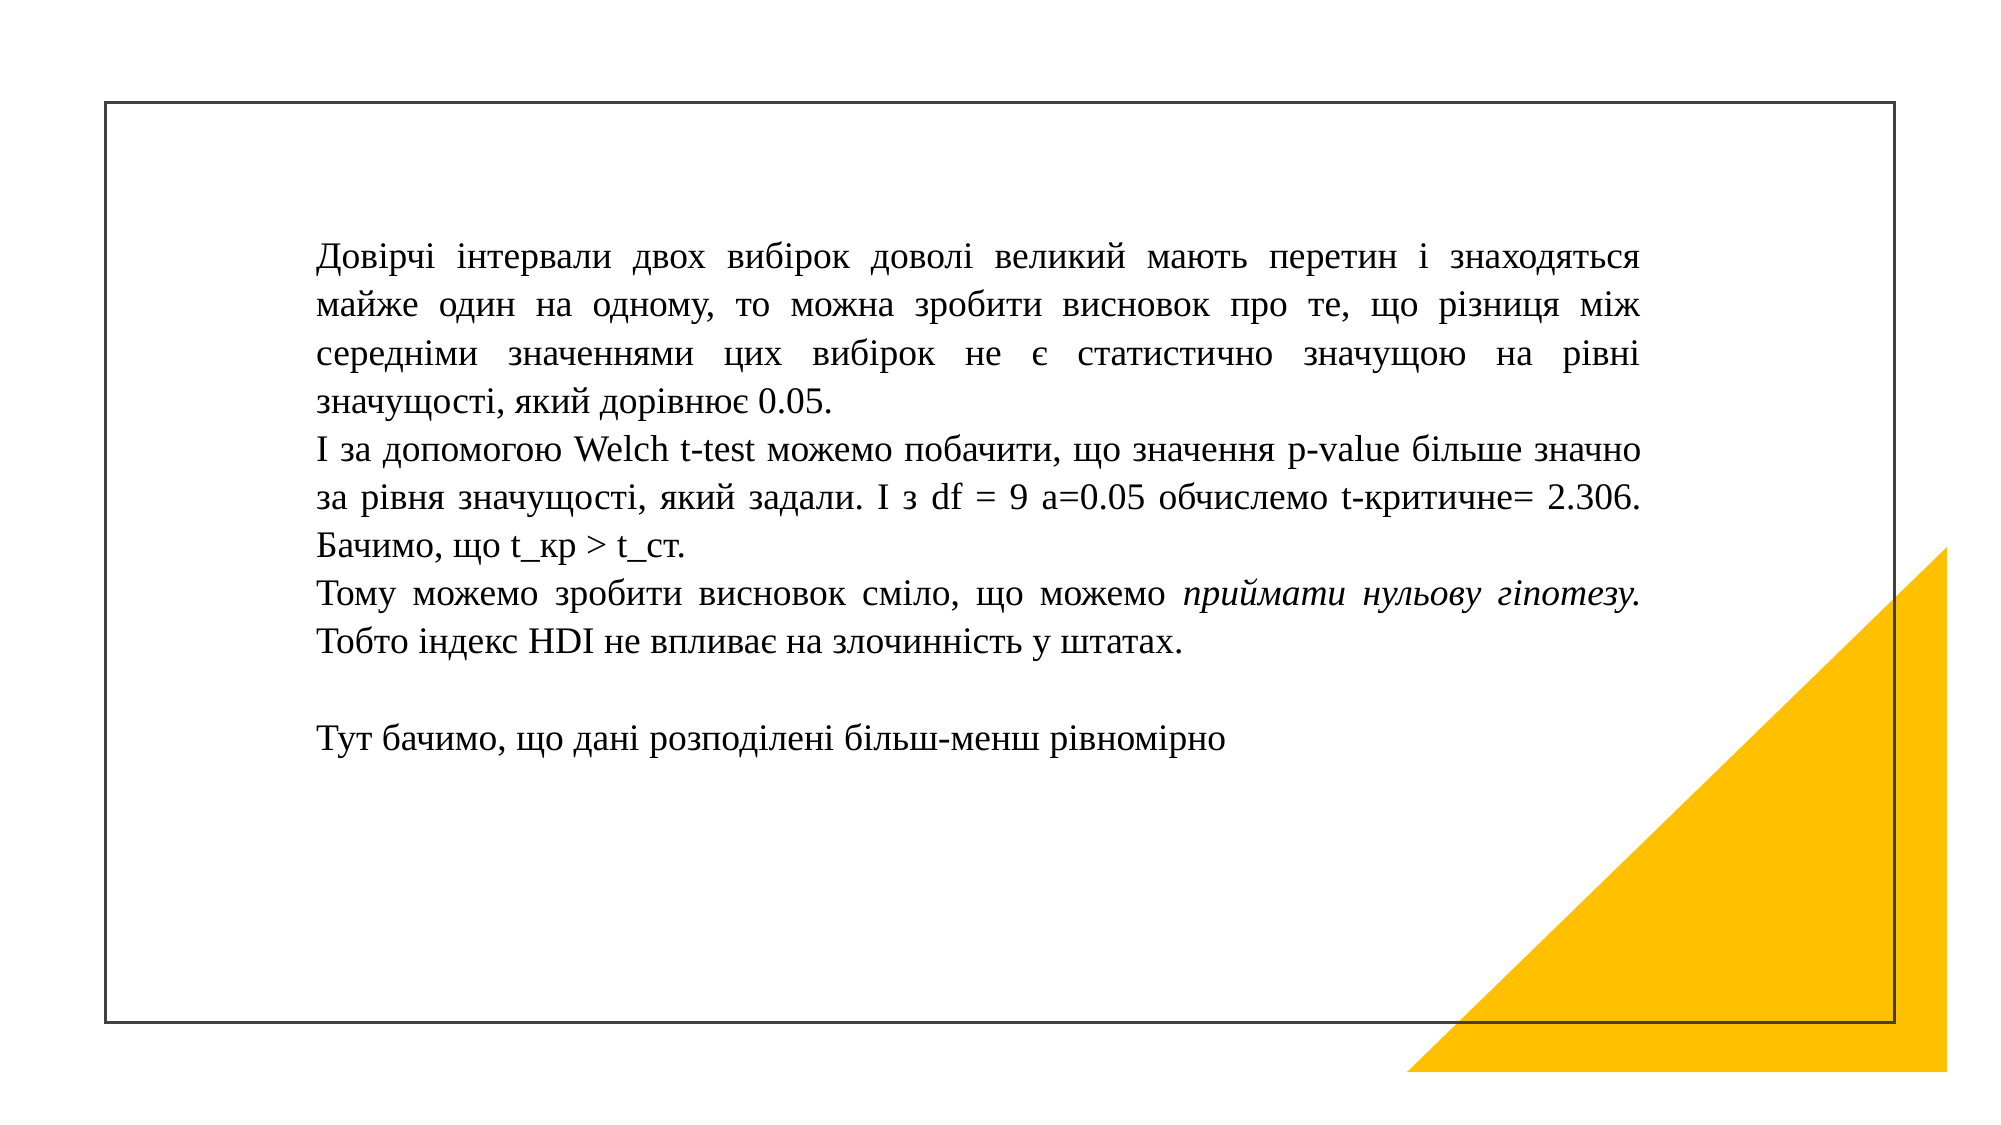

Довірчі інтервали двох вибірок доволі великий мають перетин і знаходяться майже один на одному, то можна зробити висновок про те, що різниця між середніми значеннями цих вибірок не є статистично значущою на рівні значущості, який дорівнює 0.05.
І за допомогою Welch t-test можемо побачити, що значення p-value більше значно за рівня значущості, який задали. І з df = 9 a=0.05 обчислемо t-критичне= 2.306. Бачимо, що t_кр > t_cт.
Тому можемо зробити висновок сміло, що можемо приймати нульову гіпотезу. Тобто індекс HDI не впливає на злочинність у штатах.

Тут бачимо, що дані розподілені більш-менш рівномірно